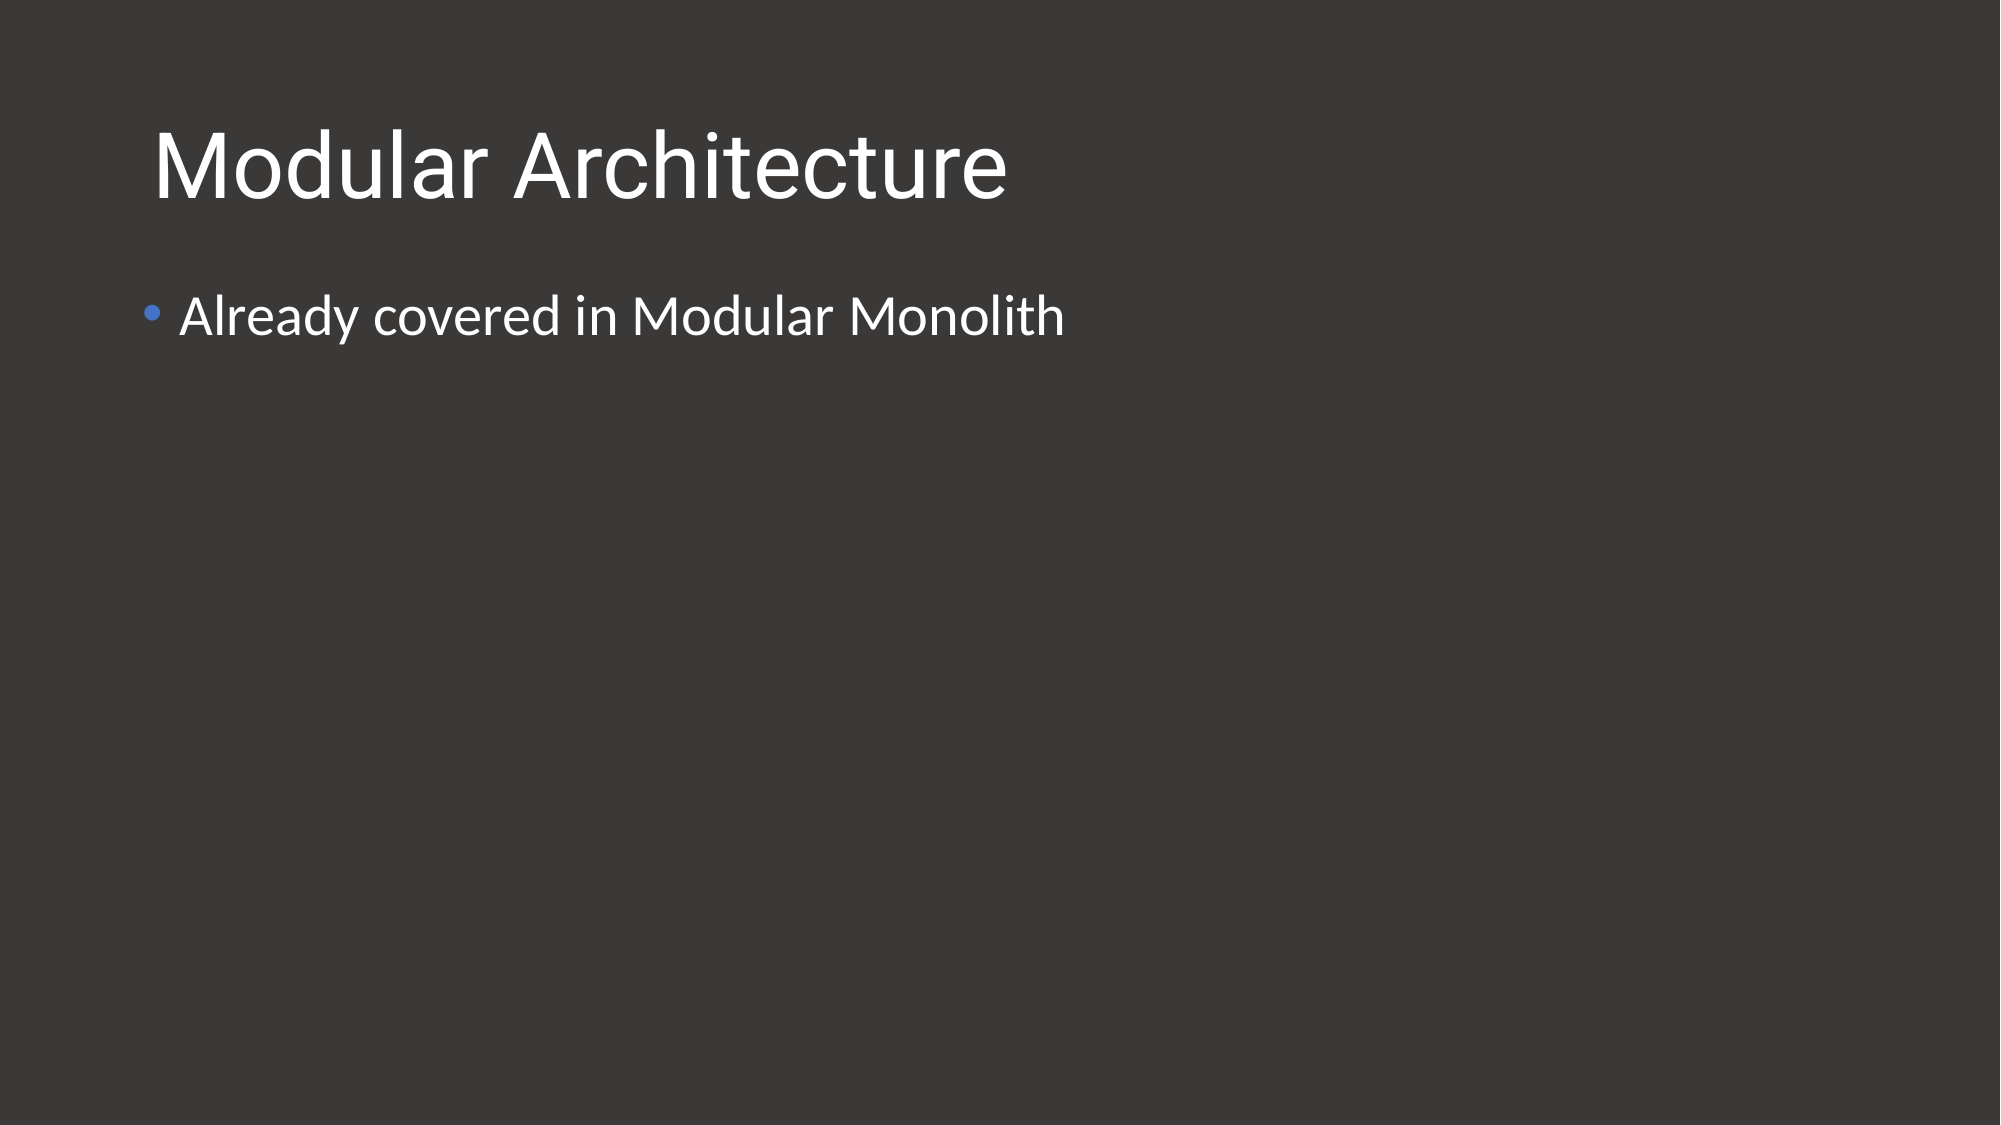

# Modular Architecture
Already covered in Modular Monolith